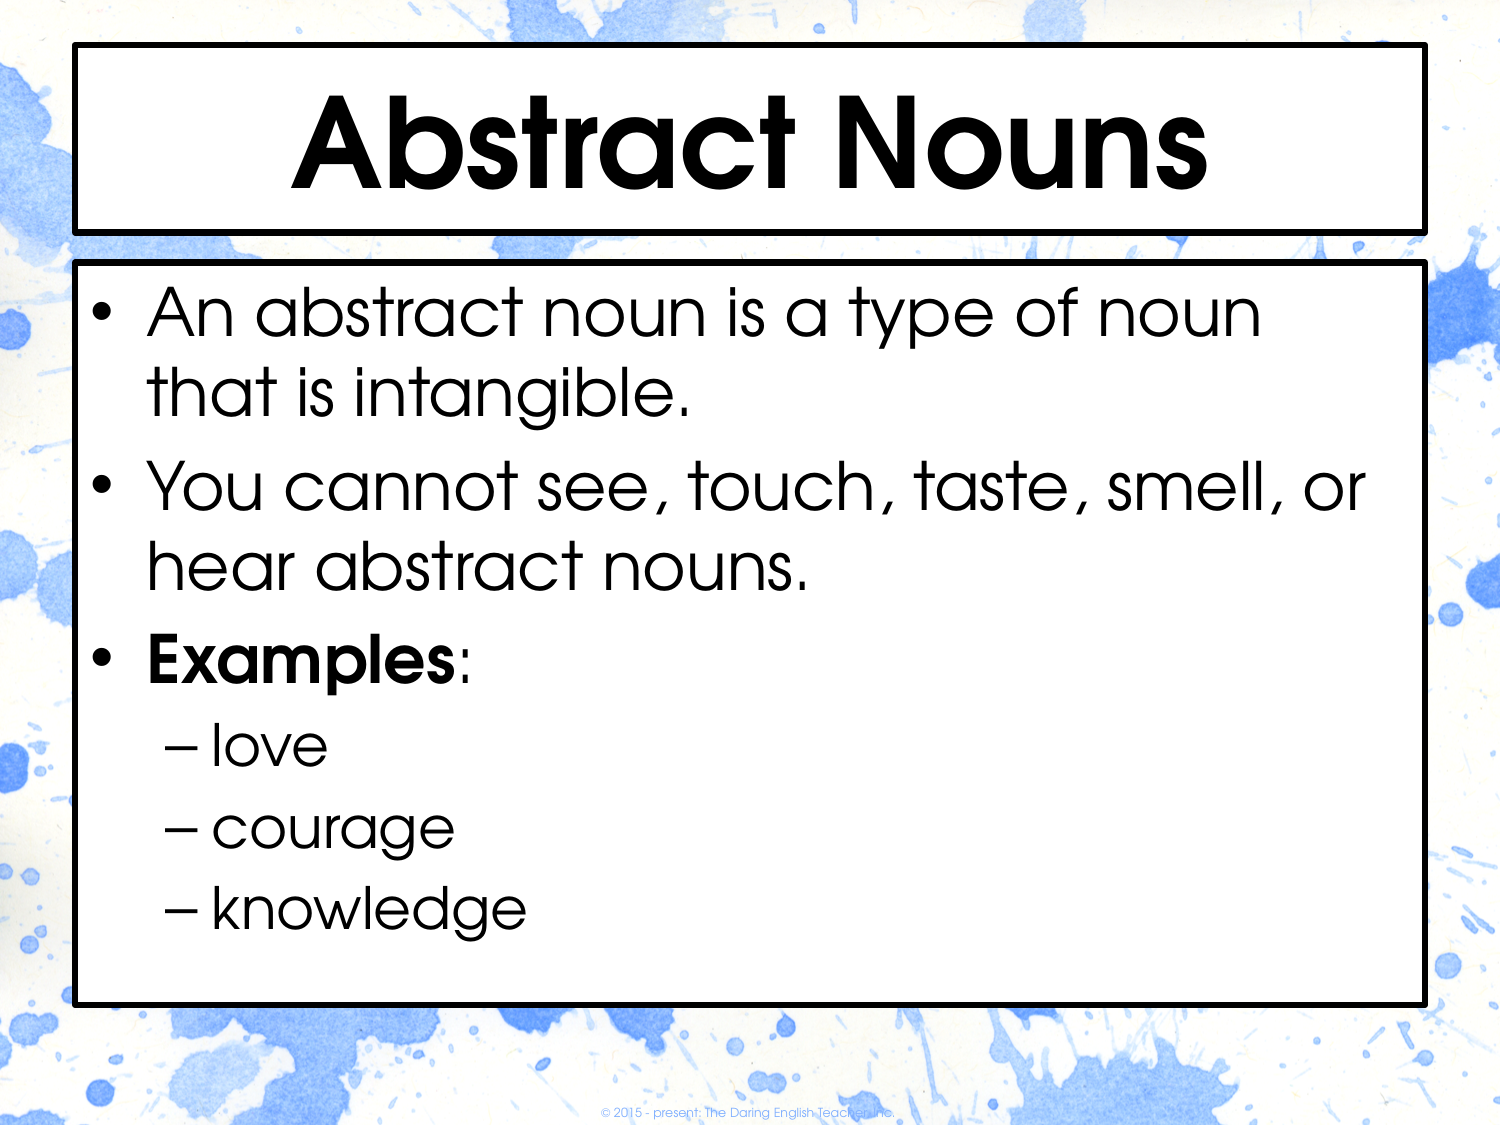

# Abstract Nouns
An abstract noun is a type of noun that is intangible.
You cannot see, touch, taste, smell, or hear abstract nouns.
Examples:
love
courage
knowledge